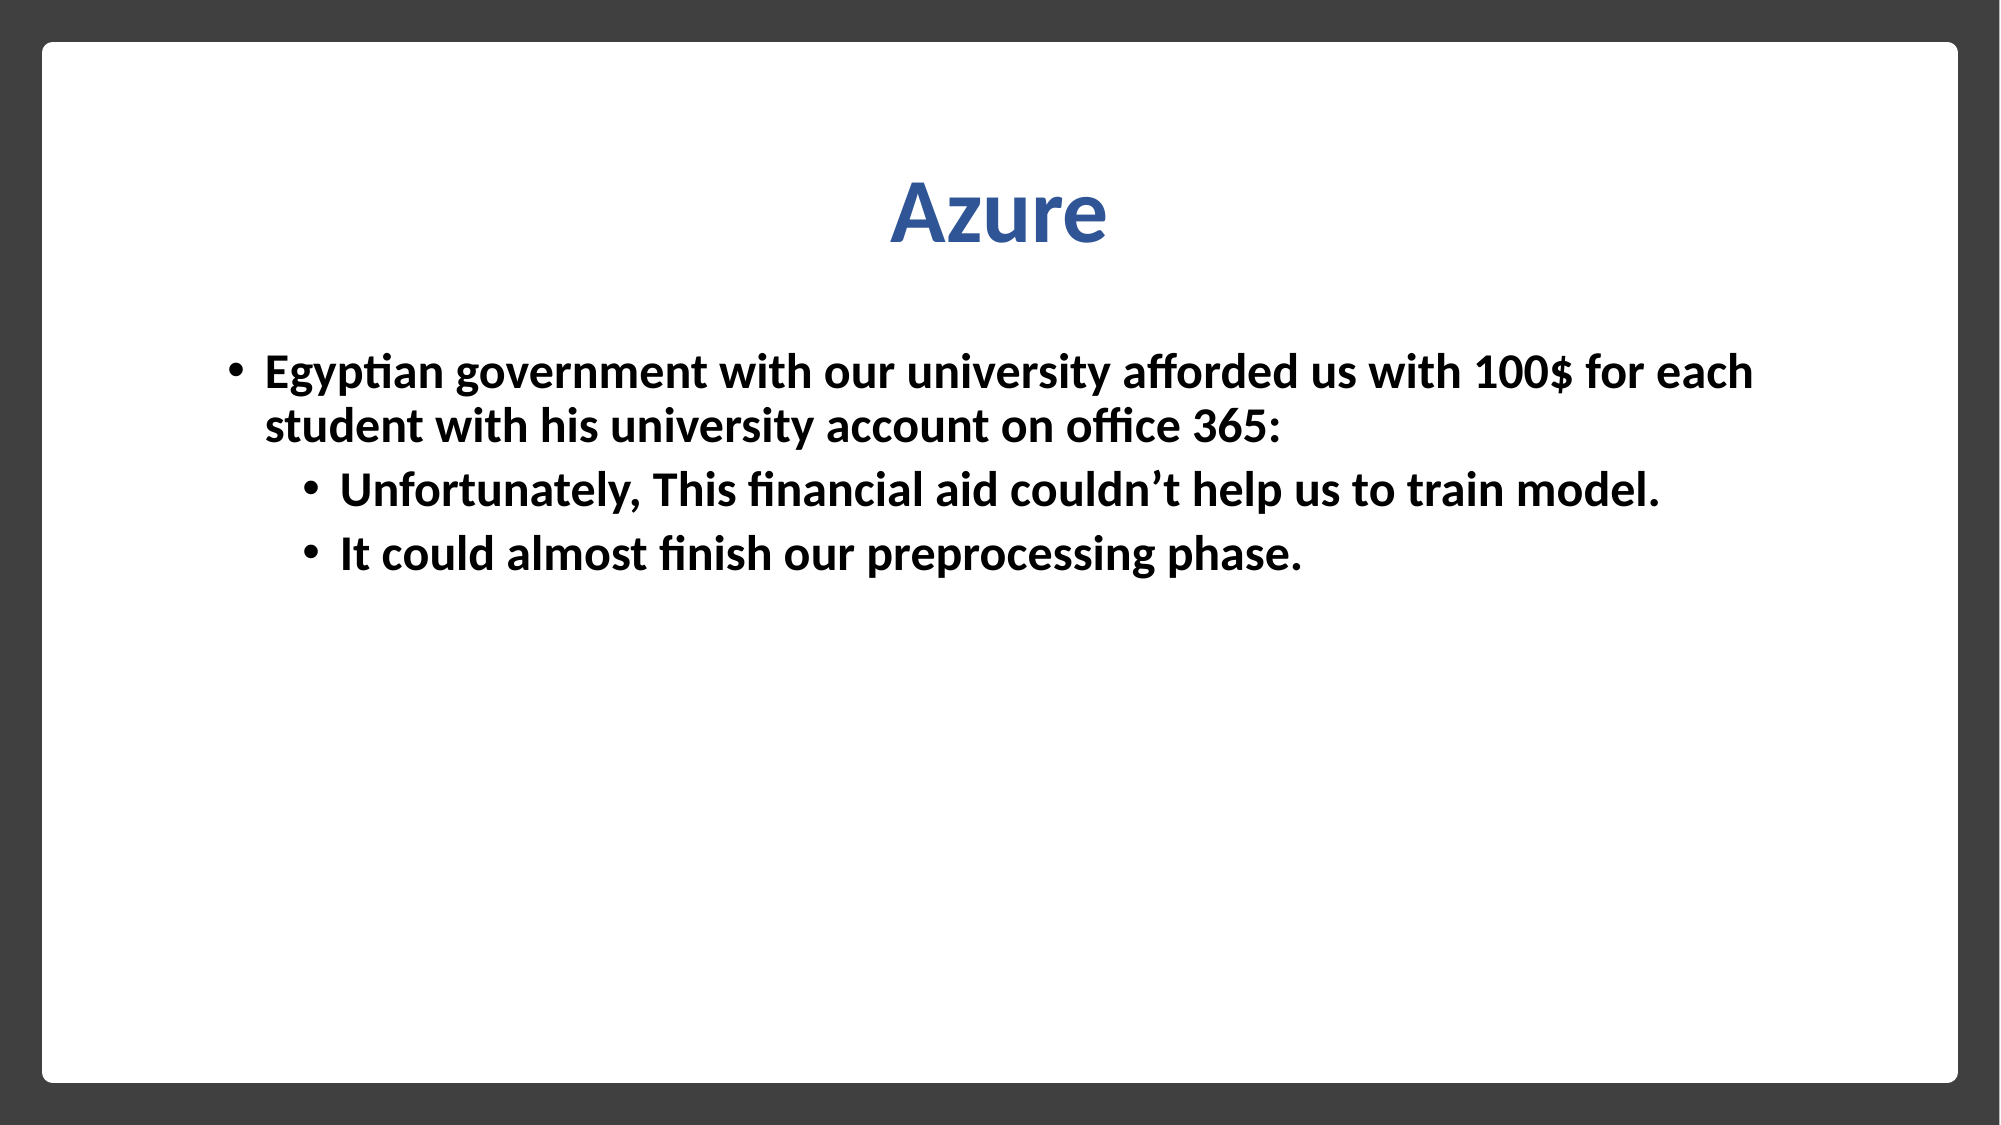

Azure
Egyptian government with our university afforded us with 100$ for each student with his university account on office 365:
Unfortunately, This financial aid couldn’t help us to train model.
It could almost finish our preprocessing phase.